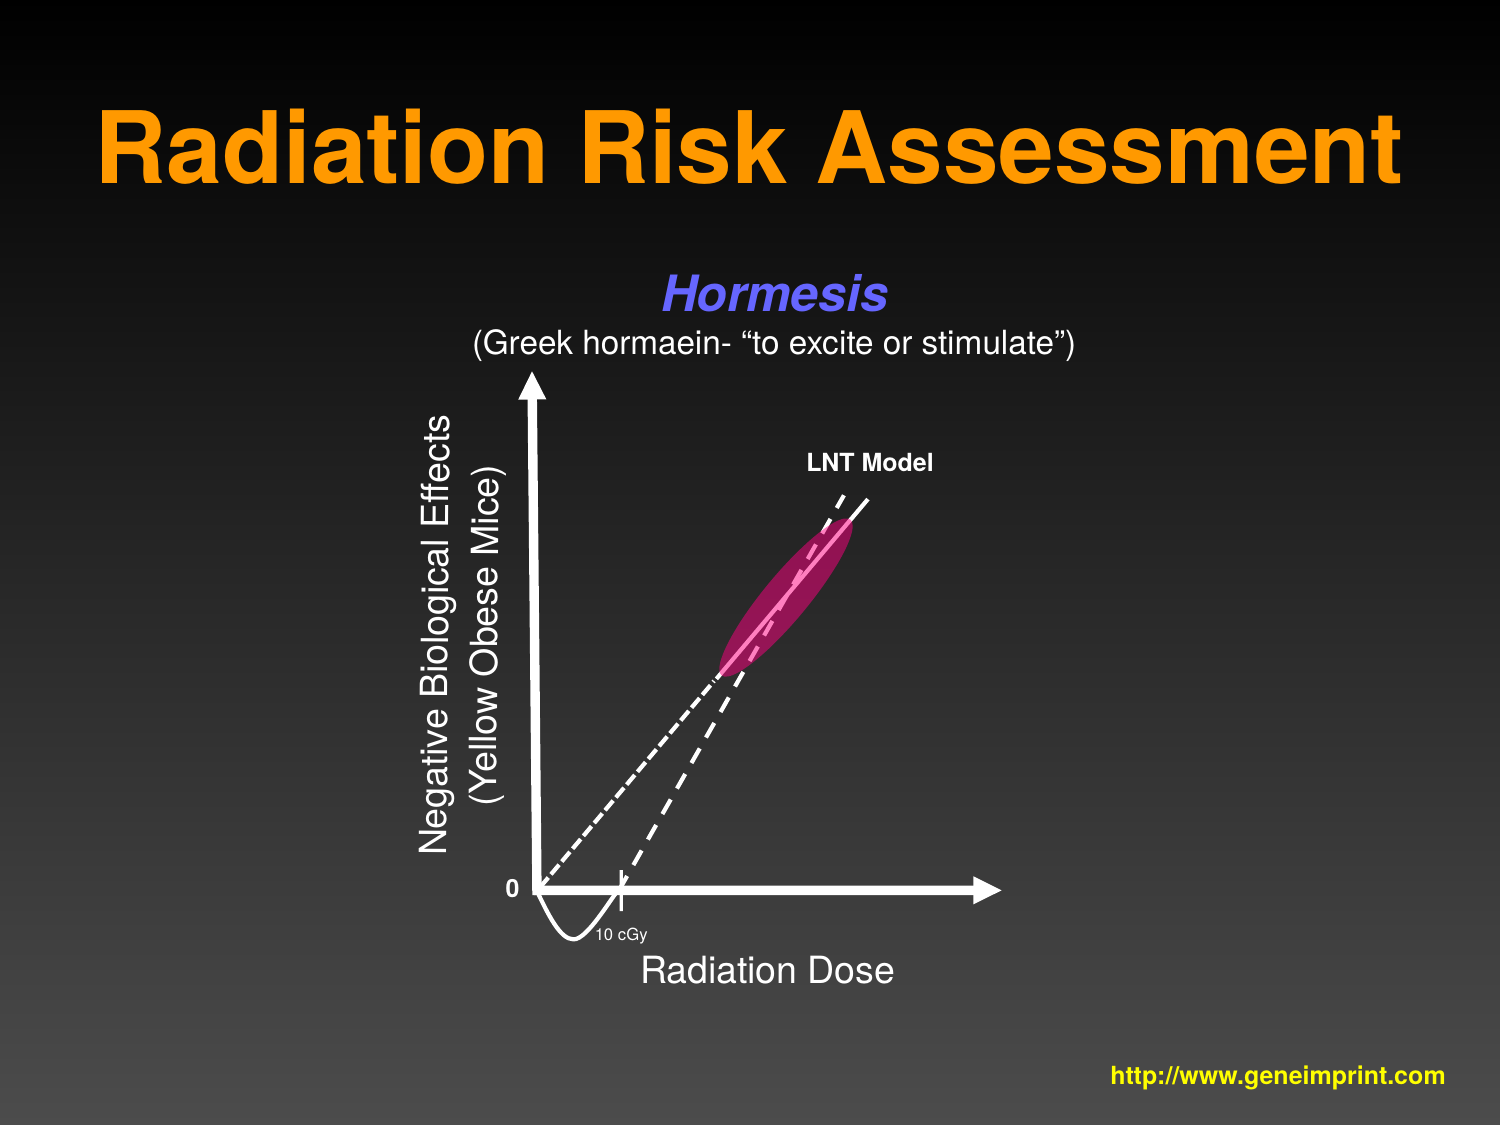

Radiation Risk Assessment
Hormesis
(Greek hormaein- “to excite or stimulate”)

LNT Model

Negative Biological Effects
(Yellow Obese Mice)
0

Radiation Dose

10 cGy
http://www.geneimprint.com